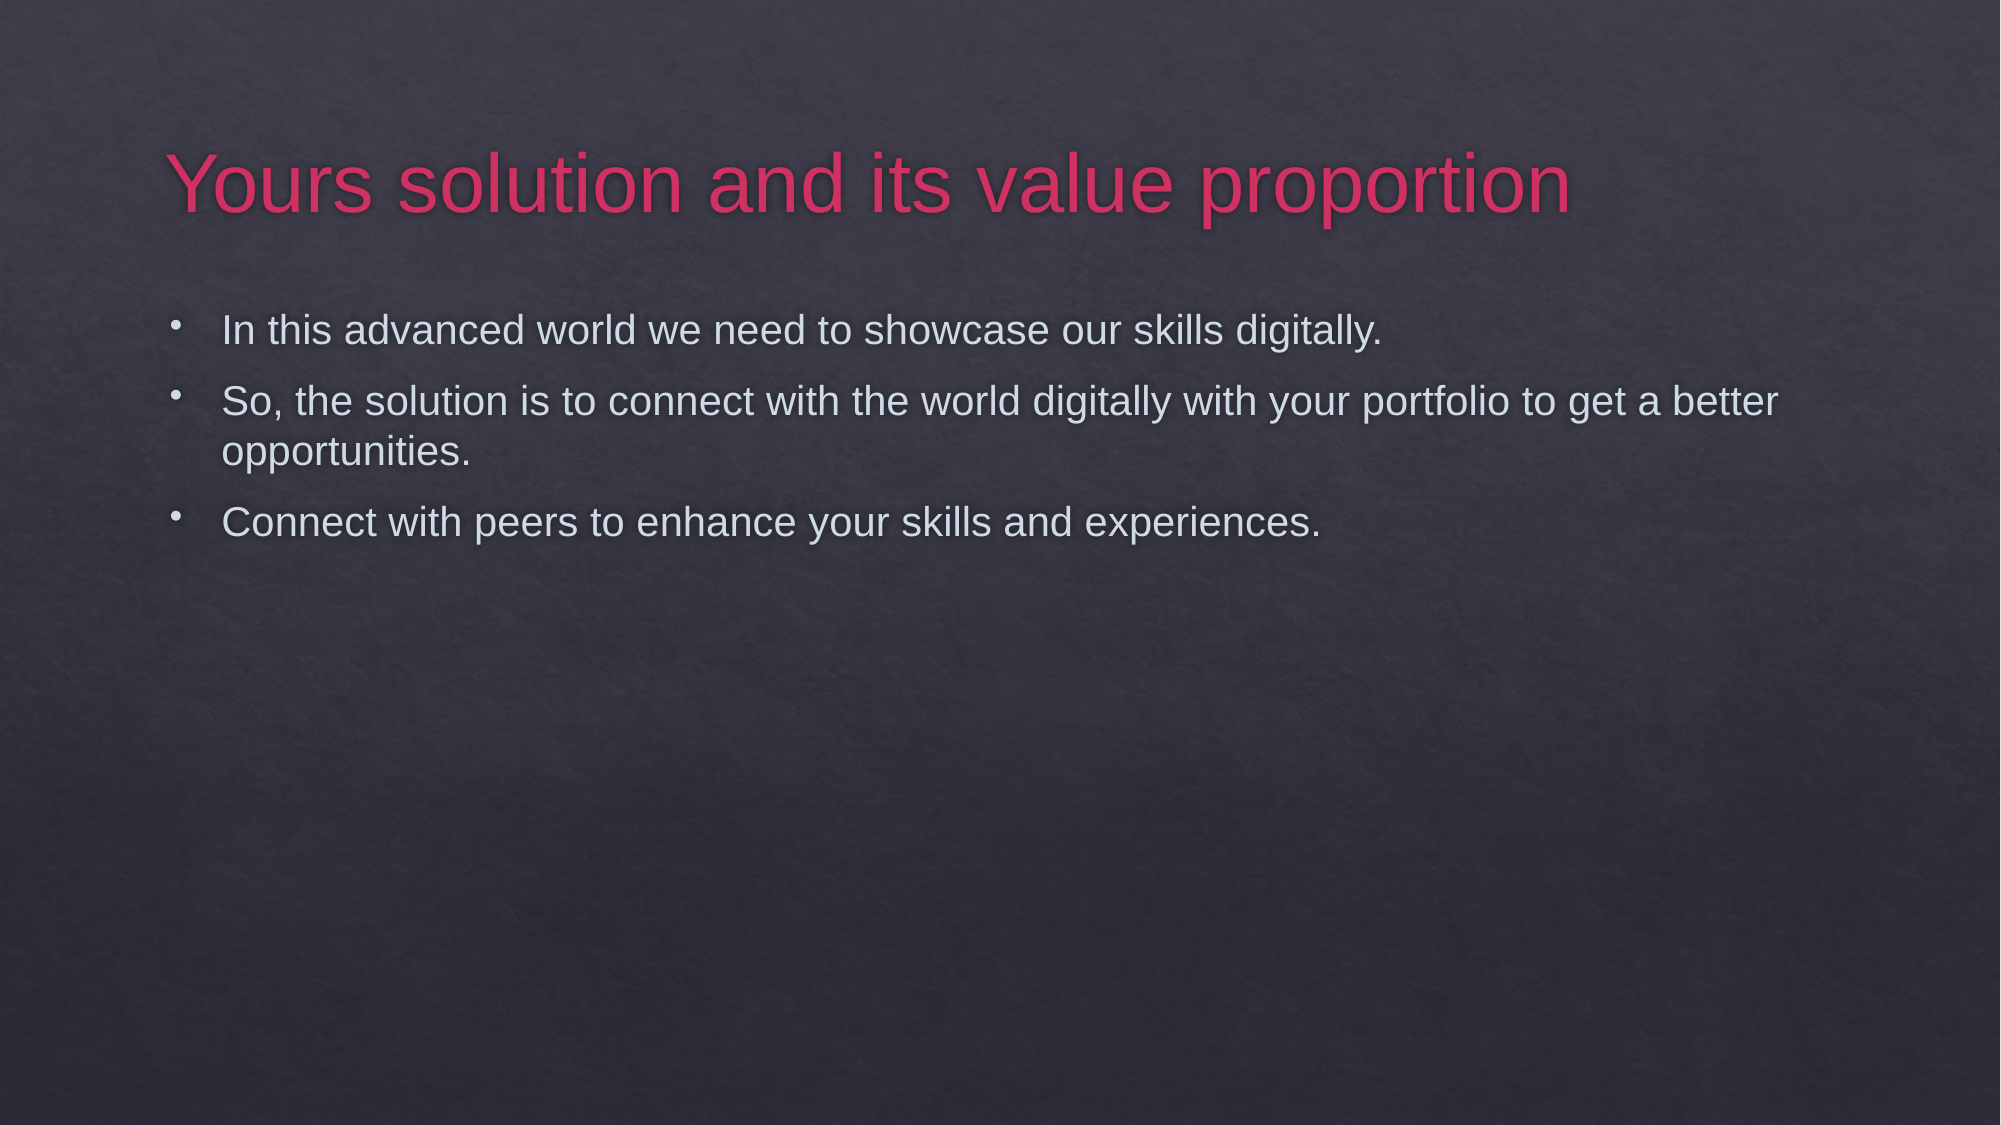

# Yours solution and its value proportion
In this advanced world we need to showcase our skills digitally.
So, the solution is to connect with the world digitally with your portfolio to get a better opportunities.
Connect with peers to enhance your skills and experiences.